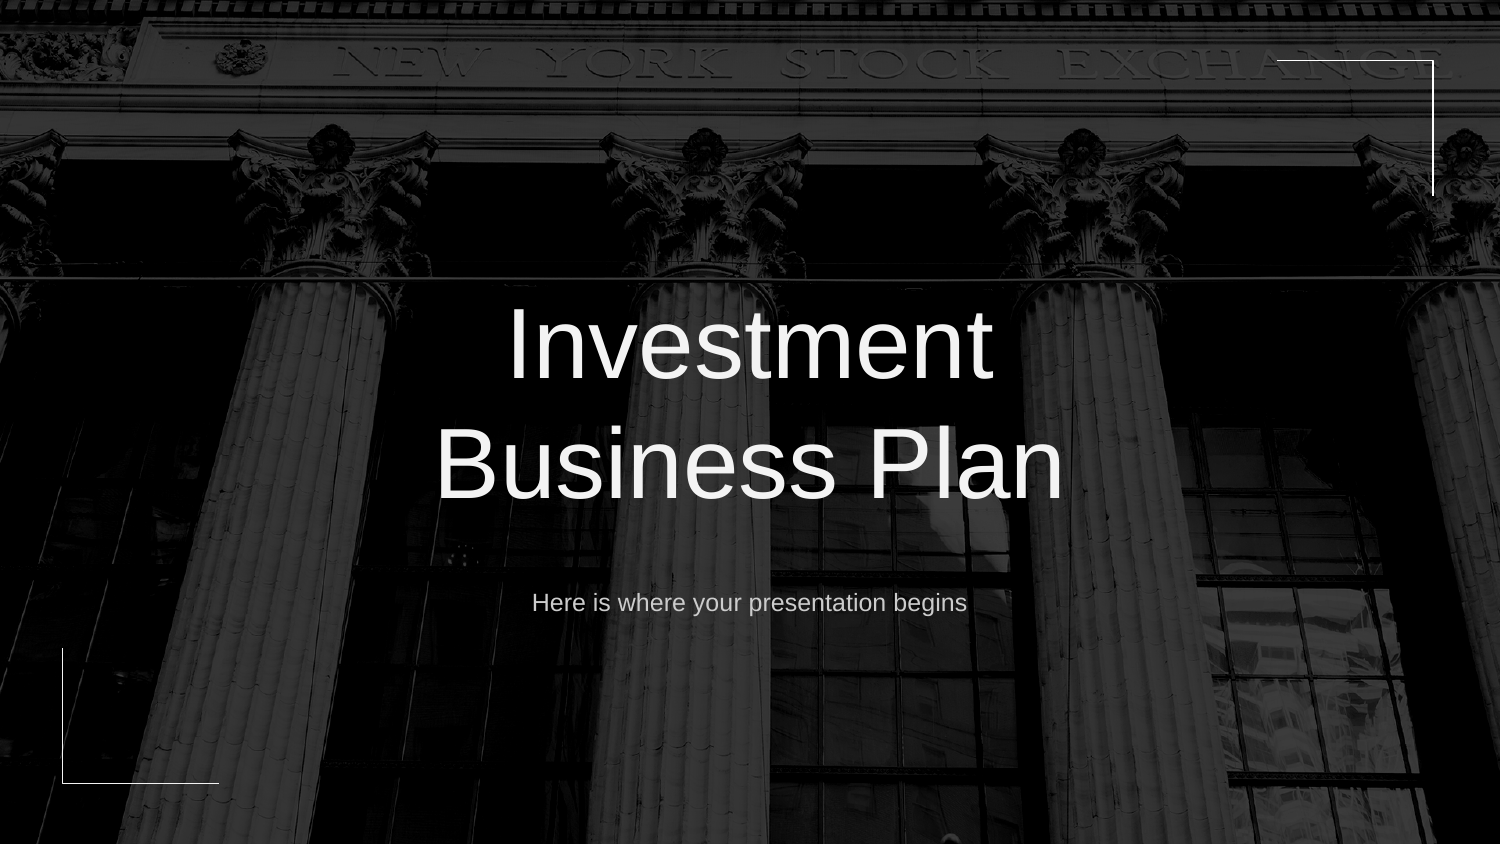

# Investment Business Plan
Here is where your presentation begins